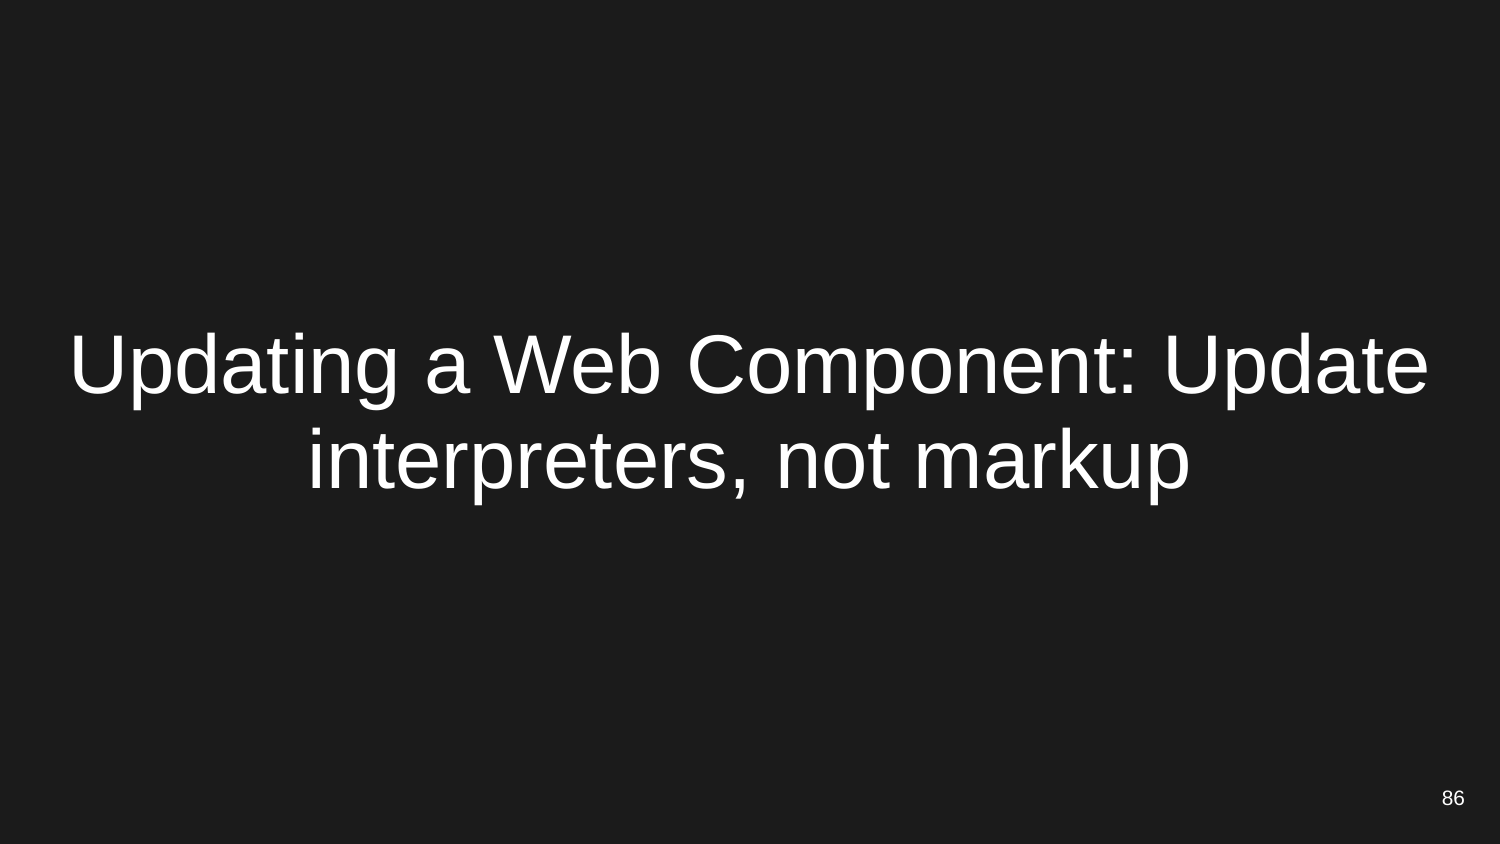

# Updating a Web Component: Update interpreters, not markup
86